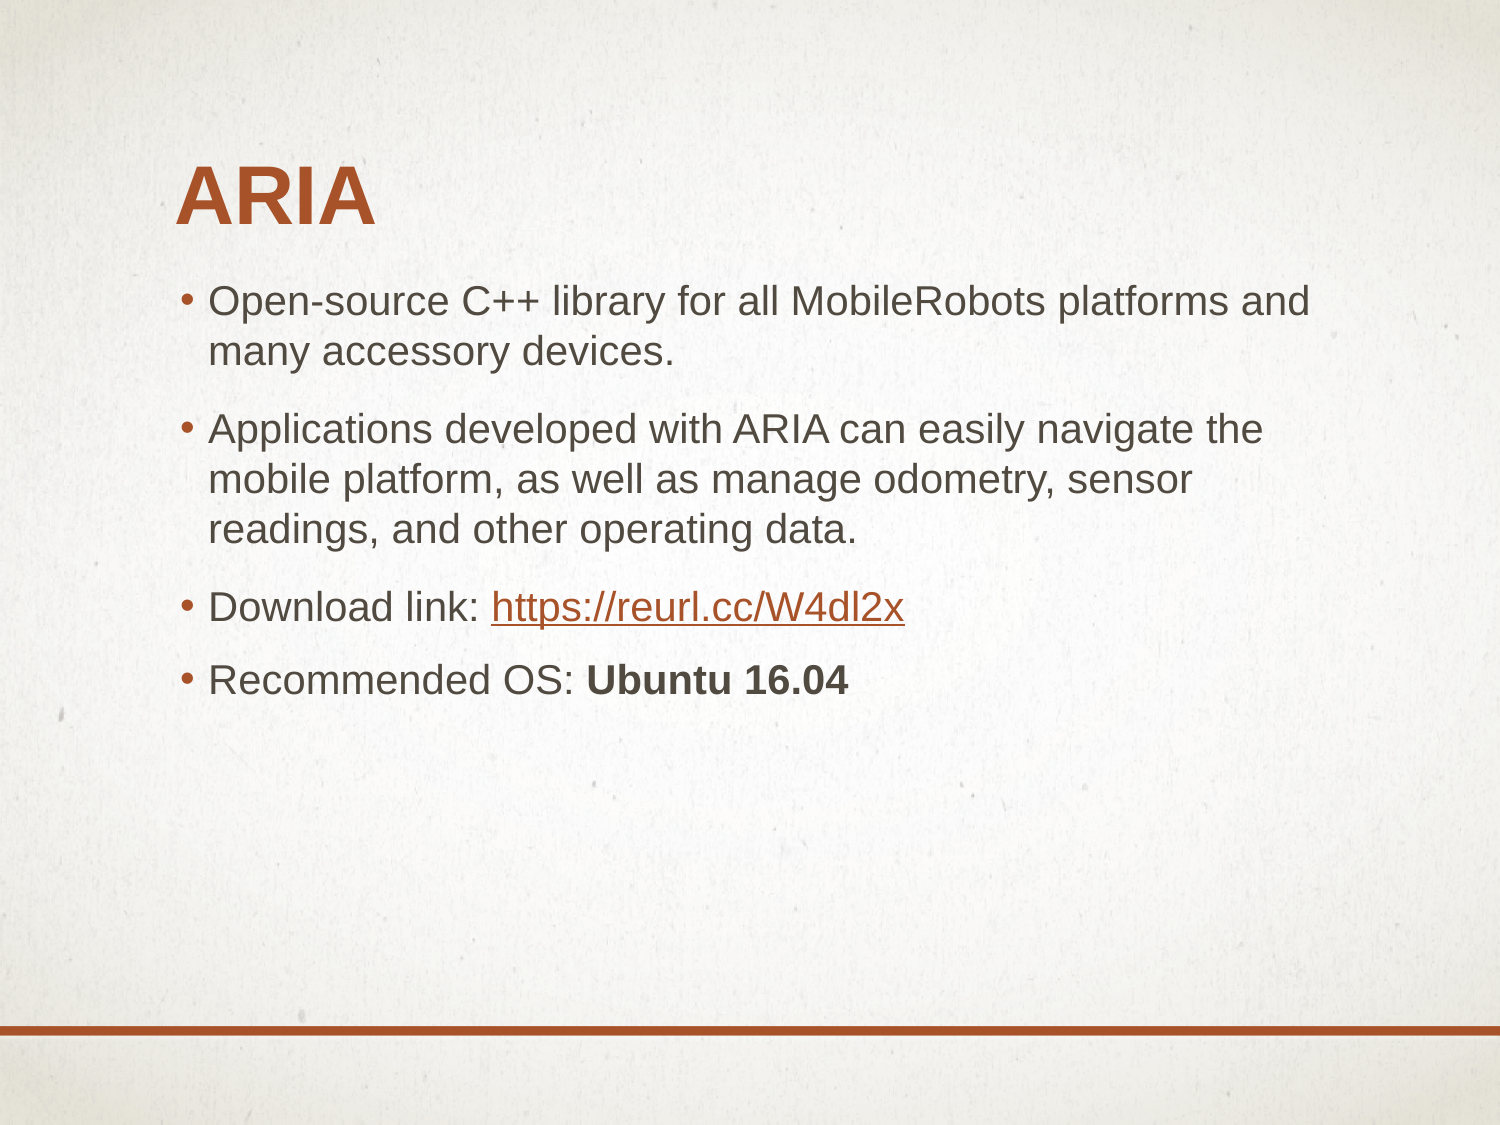

# ARIA
Open-source C++ library for all MobileRobots platforms and many accessory devices.
Applications developed with ARIA can easily navigate the mobile platform, as well as manage odometry, sensor readings, and other operating data.
Download link: https://reurl.cc/W4dl2x
Recommended OS: Ubuntu 16.04